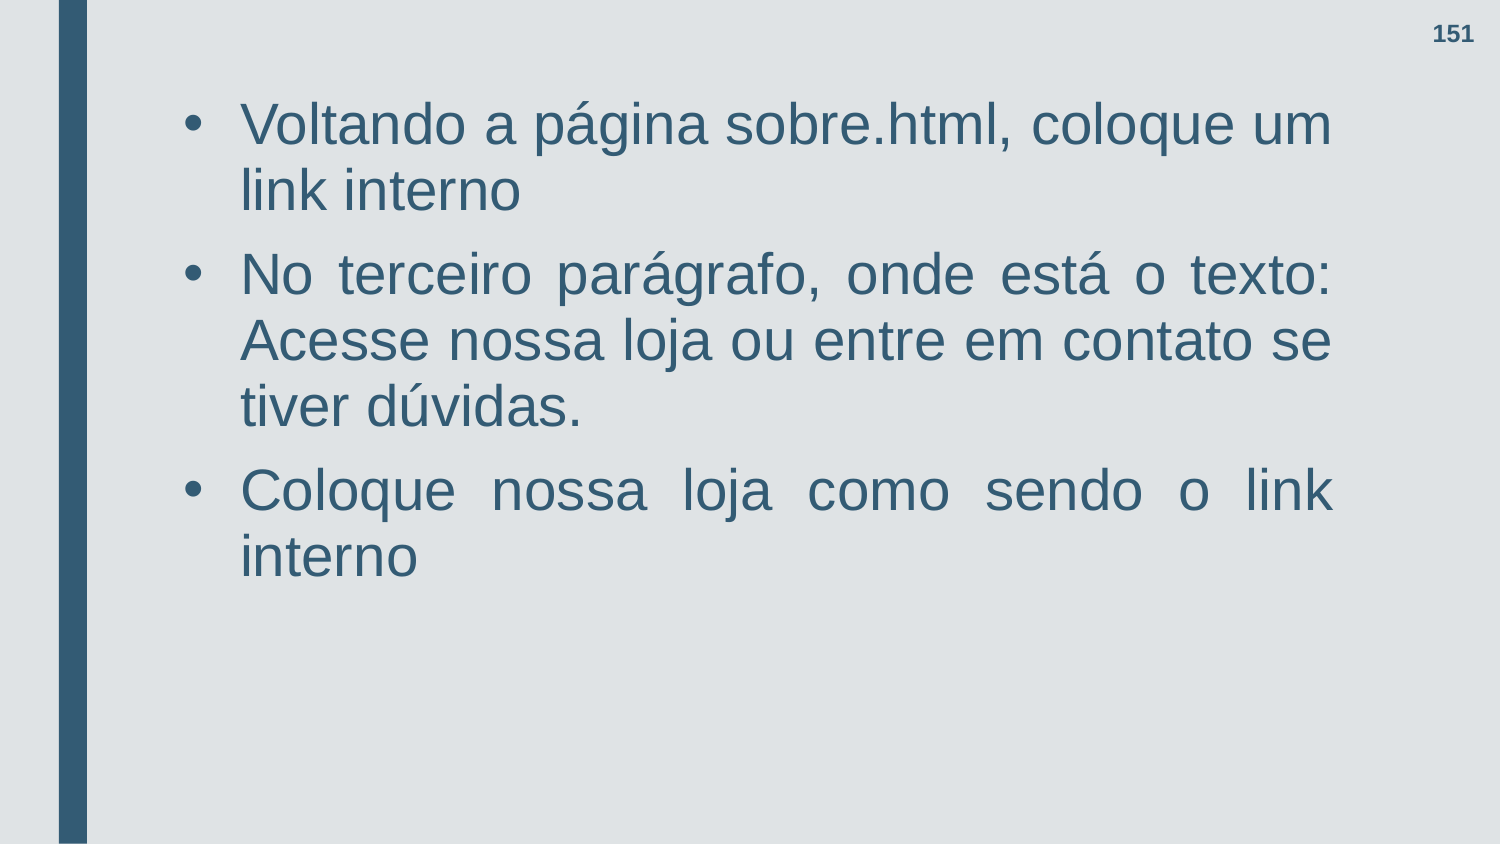

151
Voltando a página sobre.html, coloque um link interno
No terceiro parágrafo, onde está o texto: Acesse nossa loja ou entre em contato se tiver dúvidas.
Coloque nossa loja como sendo o link interno